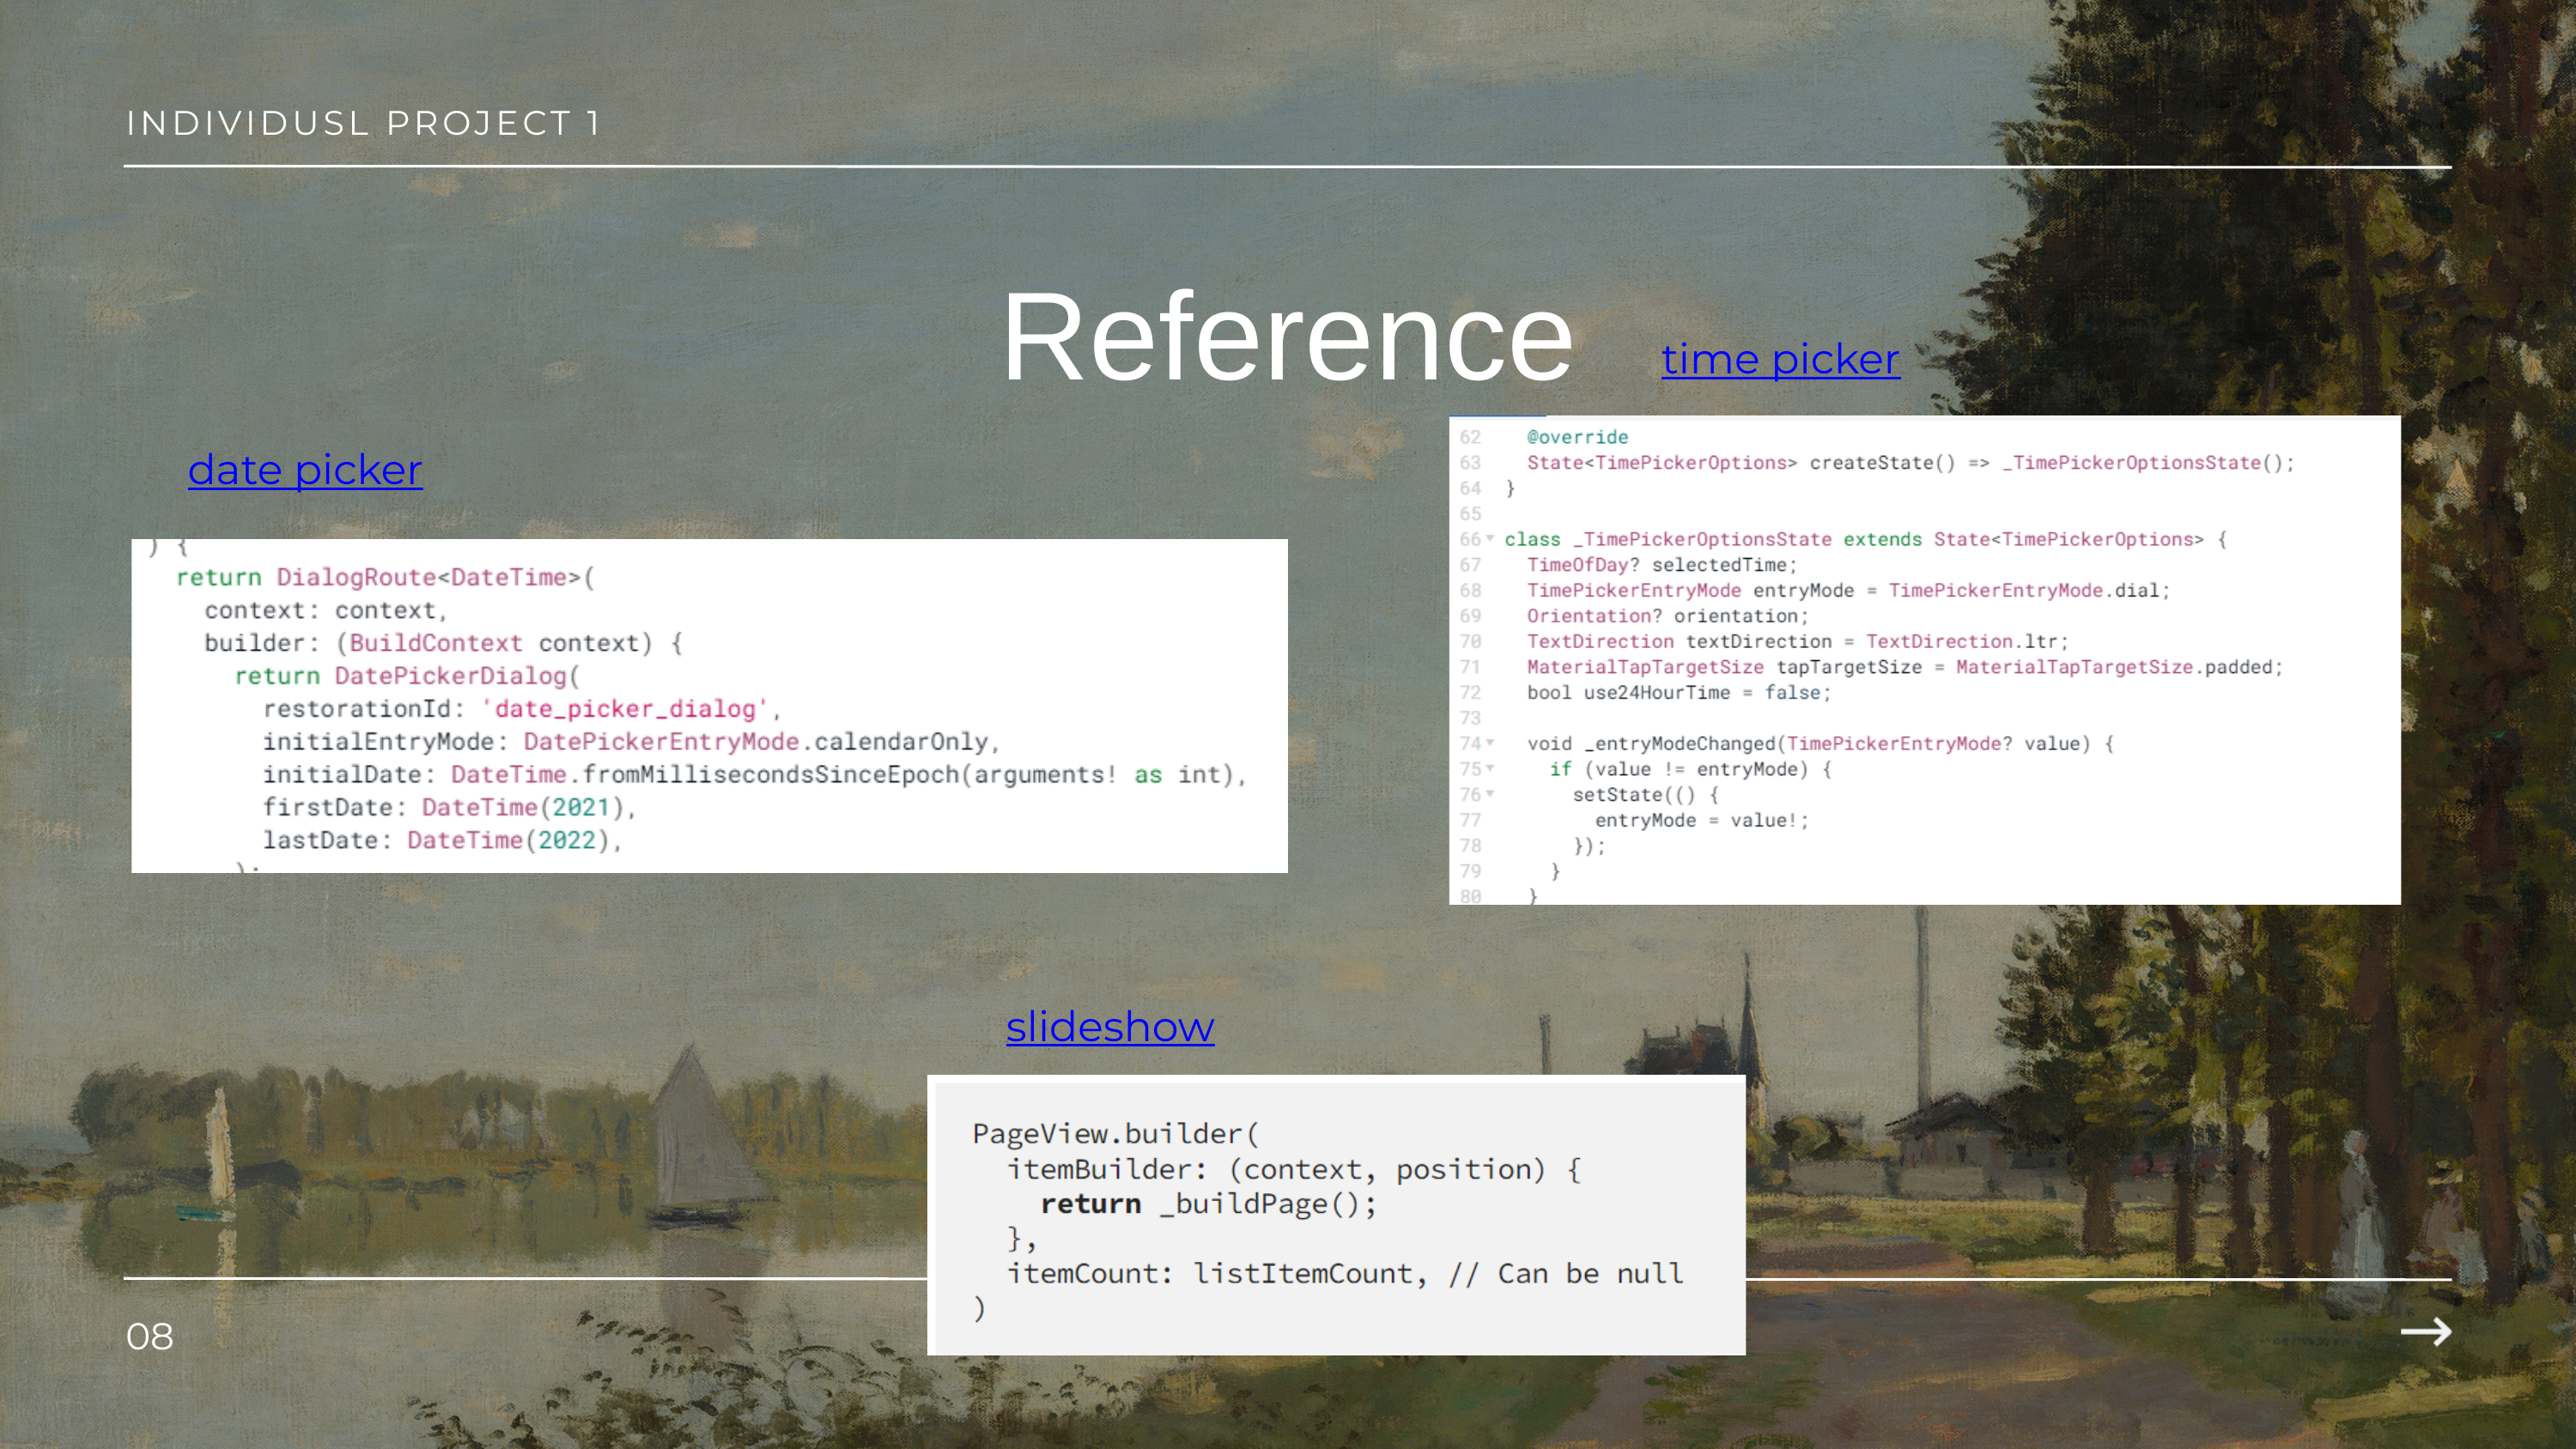

INDIVIDUSL PROJECT 1

Reference
time picker

date picker

slideshow

08